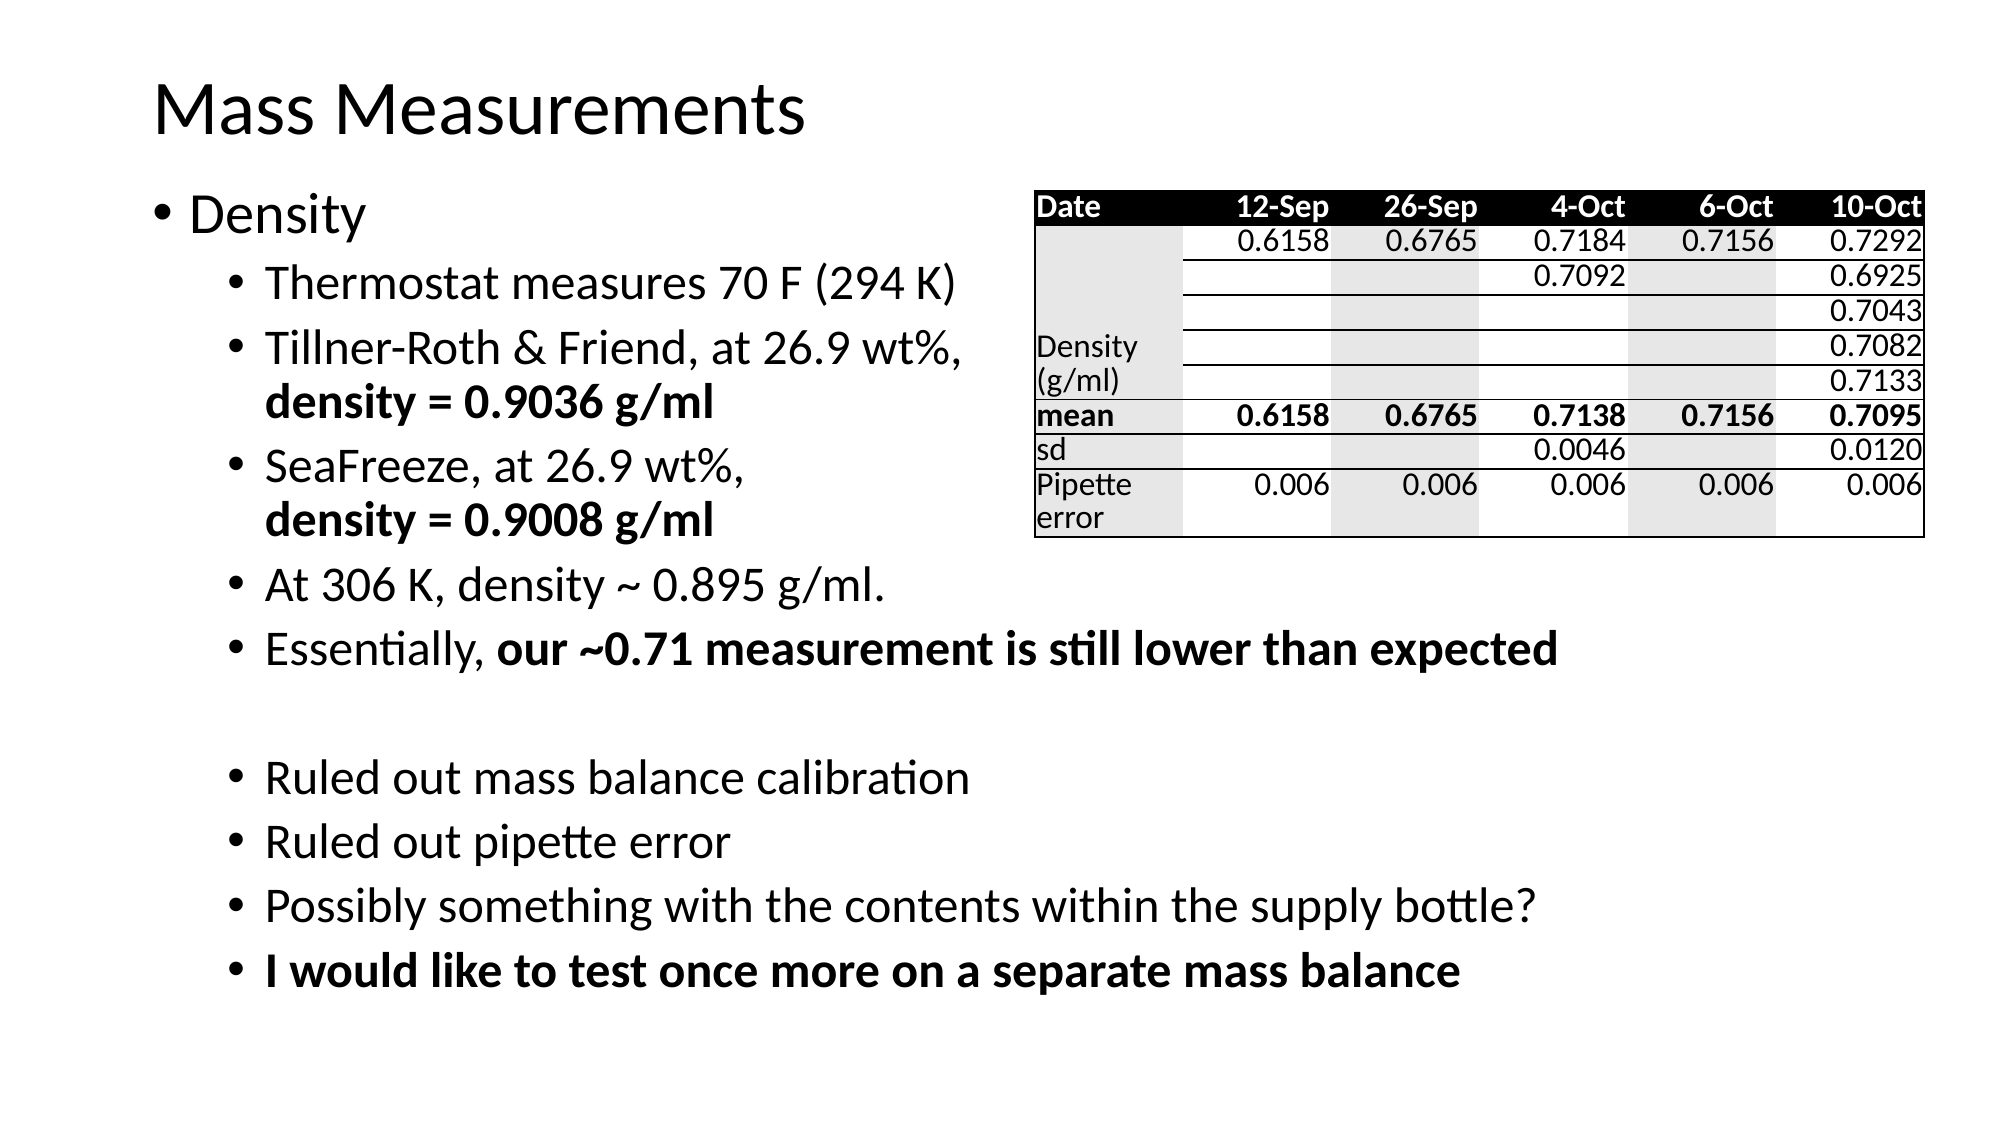

Mass Measurements
Density
Thermostat measures 70 F (294 K)
Tillner-Roth & Friend, at 26.9 wt%,
density = 0.9036 g/ml
SeaFreeze, at 26.9 wt%,
density = 0.9008 g/ml
At 306 K, density ~ 0.895 g/ml.
Essentially, our ~0.71 measurement is still lower than expected

Ruled out mass balance calibration
Ruled out pipette error
Possibly something with the contents within the supply bottle?
I would like to test once more on a separate mass balance

| Date | 12-Sep | 26-Sep | 4-Oct | 6-Oct | 10-Oct |
| --- | --- | --- | --- | --- | --- |
| Density (g/ml) | 0.6158 | 0.6765 | 0.7184 | 0.7156 | 0.7292 |
|  |  |  | 0.7092 |  | 0.6925 |
|  |  |  |  |  | 0.7043 |
|  |  |  |  |  | 0.7082 |
|  |  |  |  |  | 0.7133 |
| mean | 0.6158 | 0.6765 | 0.7138 | 0.7156 | 0.7095 |
| sd |  |  | 0.0046 |  | 0.0120 |
| Pipette error | 0.006 | 0.006 | 0.006 | 0.006 | 0.006 |